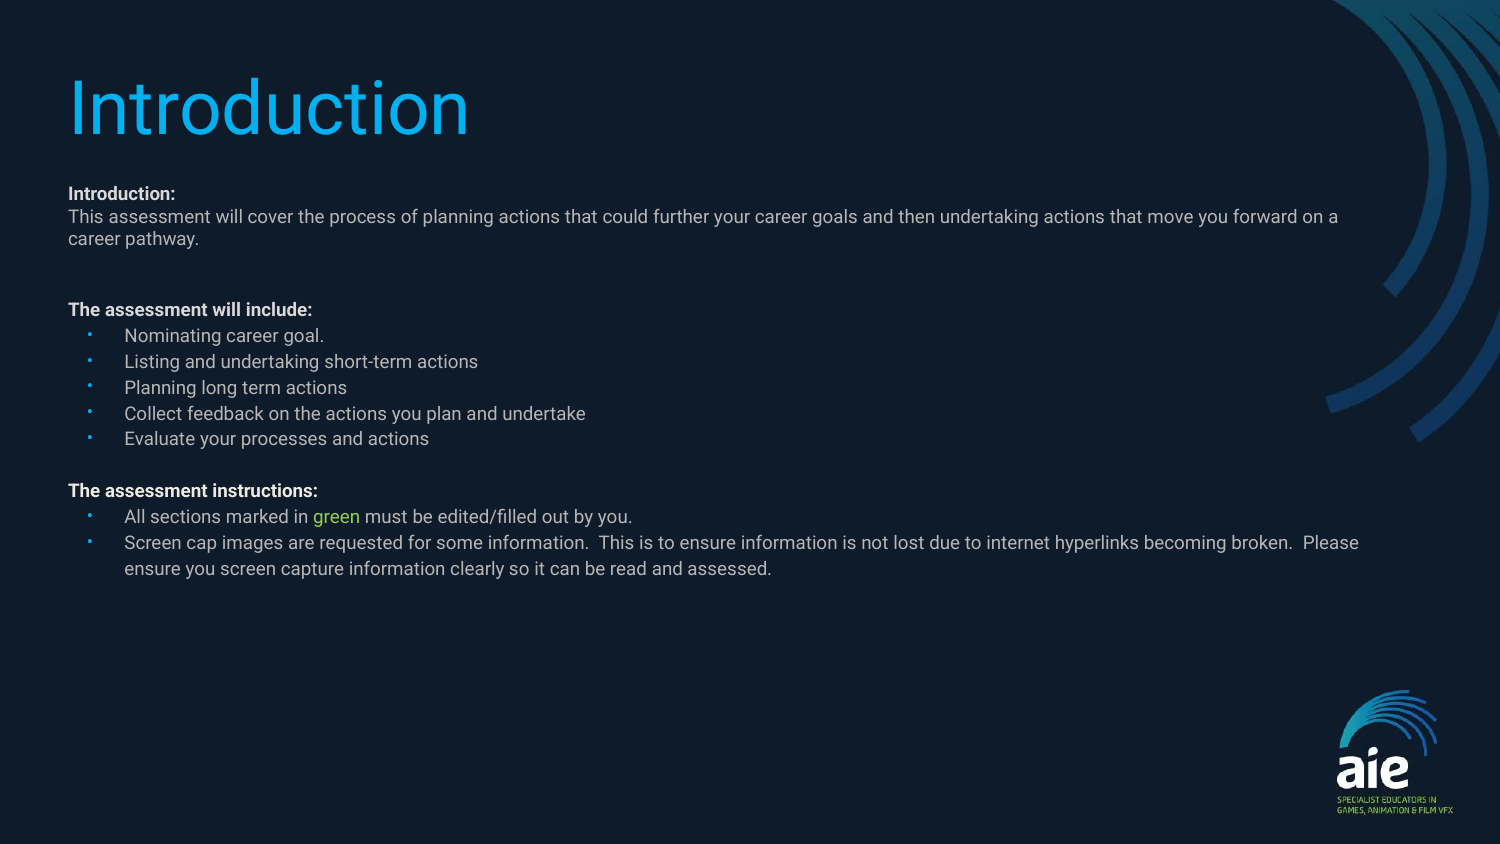

# Introduction
Introduction:
This assessment will cover the process of planning actions that could further your career goals and then undertaking actions that move you forward on a career pathway.

The assessment will include:
Nominating career goal.
Listing and undertaking short-term actions
Planning long term actions
Collect feedback on the actions you plan and undertake
Evaluate your processes and actions

The assessment instructions:
All sections marked in green must be edited/filled out by you.
Screen cap images are requested for some information.  This is to ensure information is not lost due to internet hyperlinks becoming broken.  Please ensure you screen capture information clearly so it can be read and assessed.